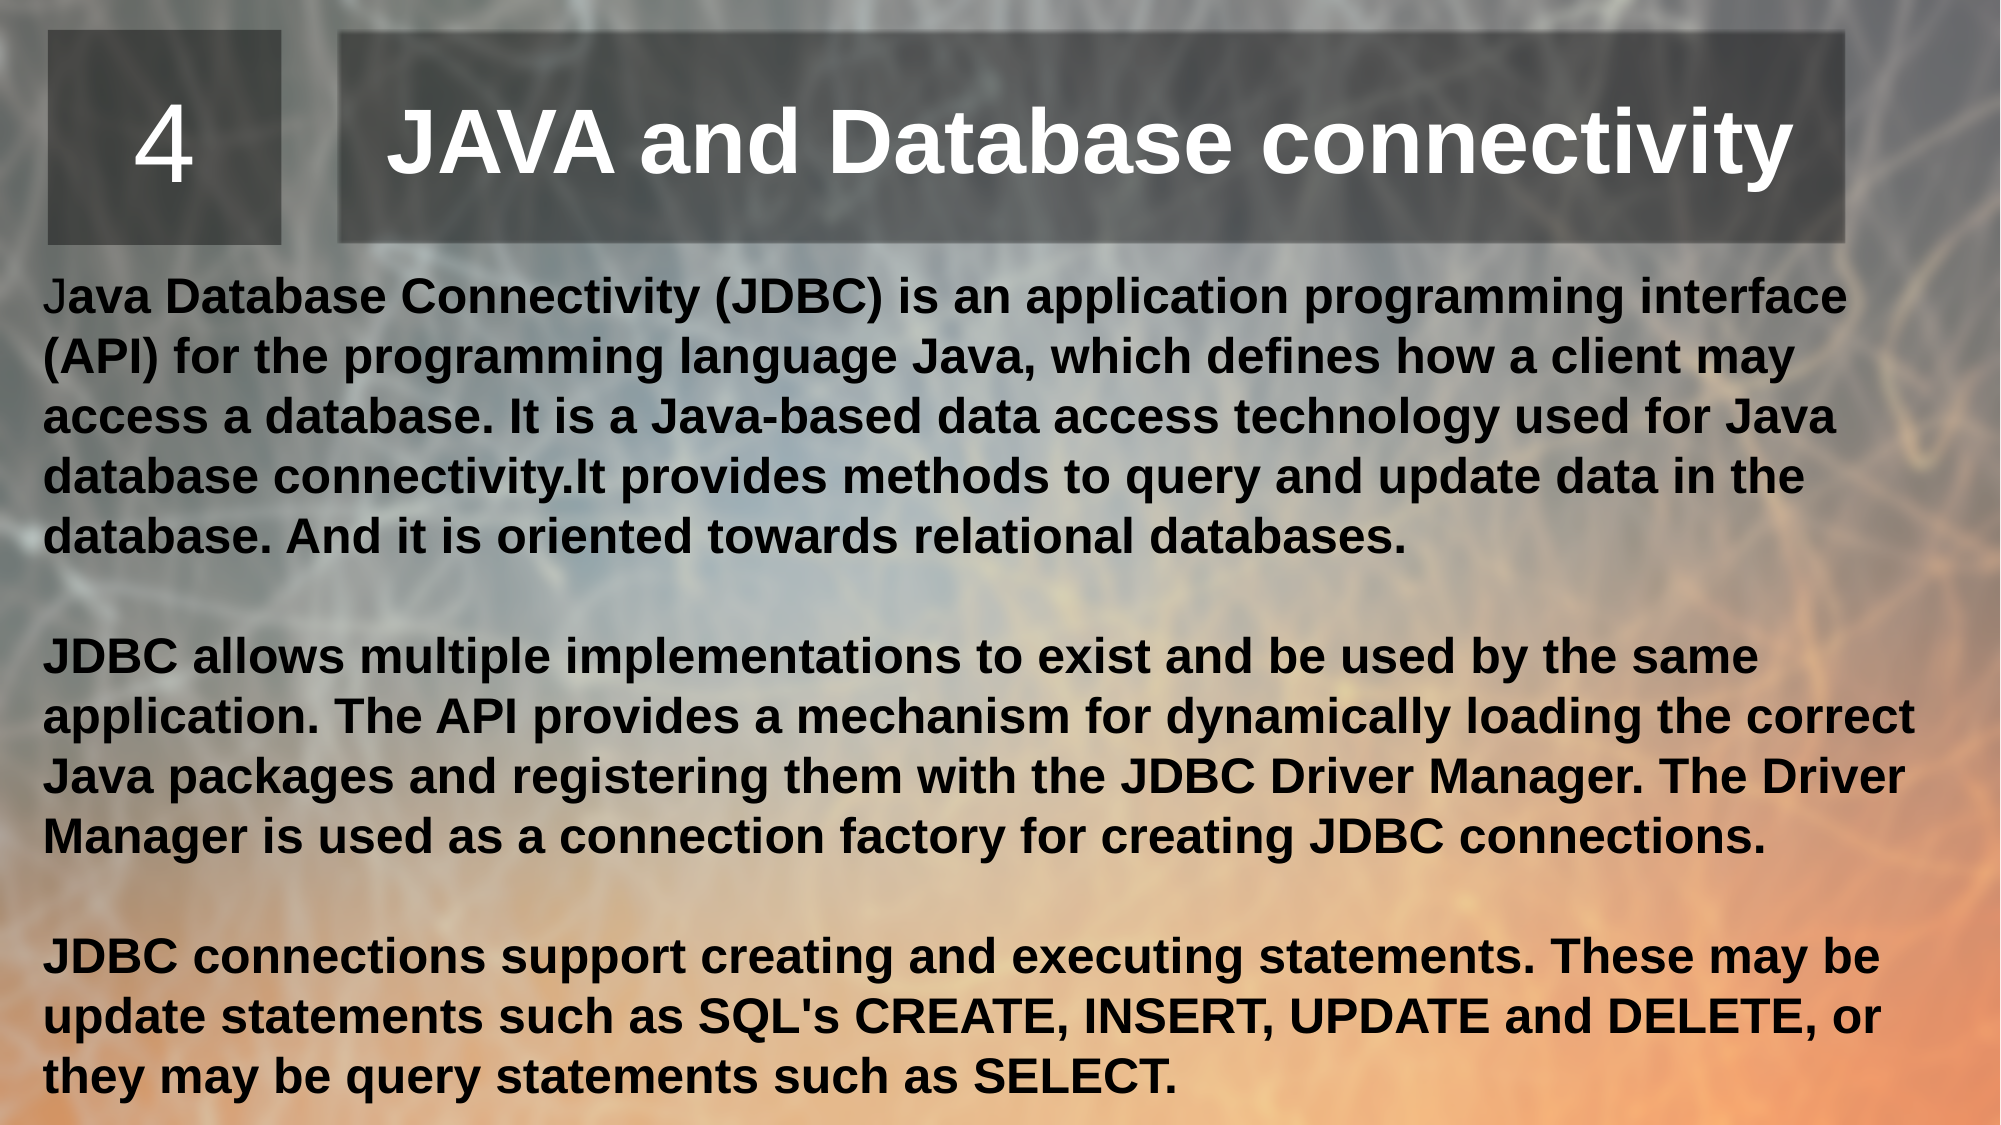

4
JAVA and Database connectivity
Java Database Connectivity (JDBC) is an application programming interface (API) for the programming language Java, which defines how a client may access a database. It is a Java-based data access technology used for Java database connectivity.It provides methods to query and update data in the database. And it is oriented towards relational databases.

JDBC allows multiple implementations to exist and be used by the same application. The API provides a mechanism for dynamically loading the correct Java packages and registering them with the JDBC Driver Manager. The Driver Manager is used as a connection factory for creating JDBC connections.

JDBC connections support creating and executing statements. These may be update statements such as SQL's CREATE, INSERT, UPDATE and DELETE, or they may be query statements such as SELECT.